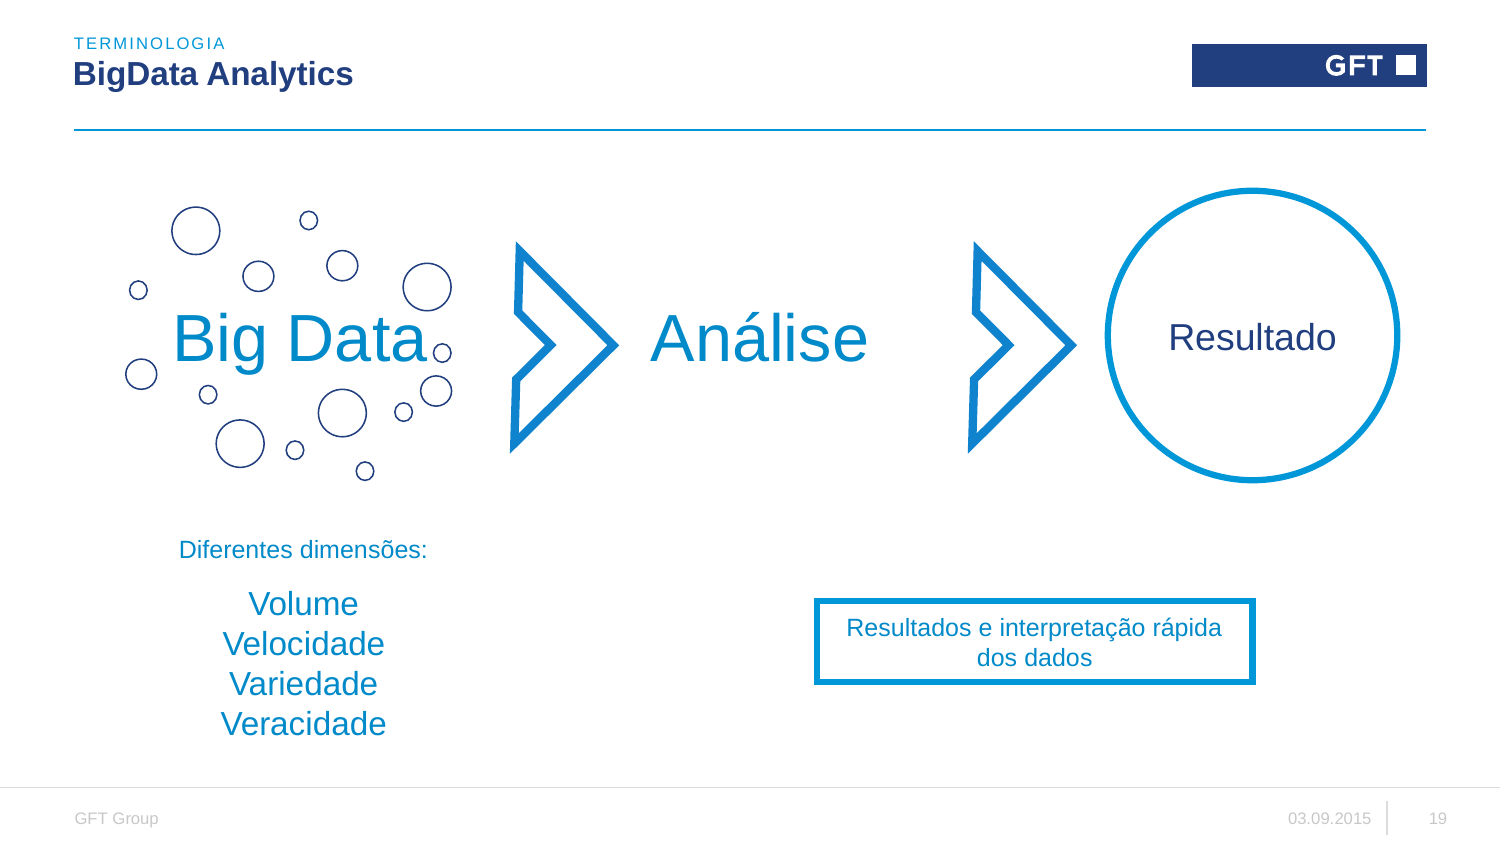

TERMINOLOGIA
# BigData Analytics
Resultado

Big Data
Análise

Diferentes dimensões:
Volume
Velocidade
Variedade
Veracidade
Resultados e interpretação rápida
dos dados